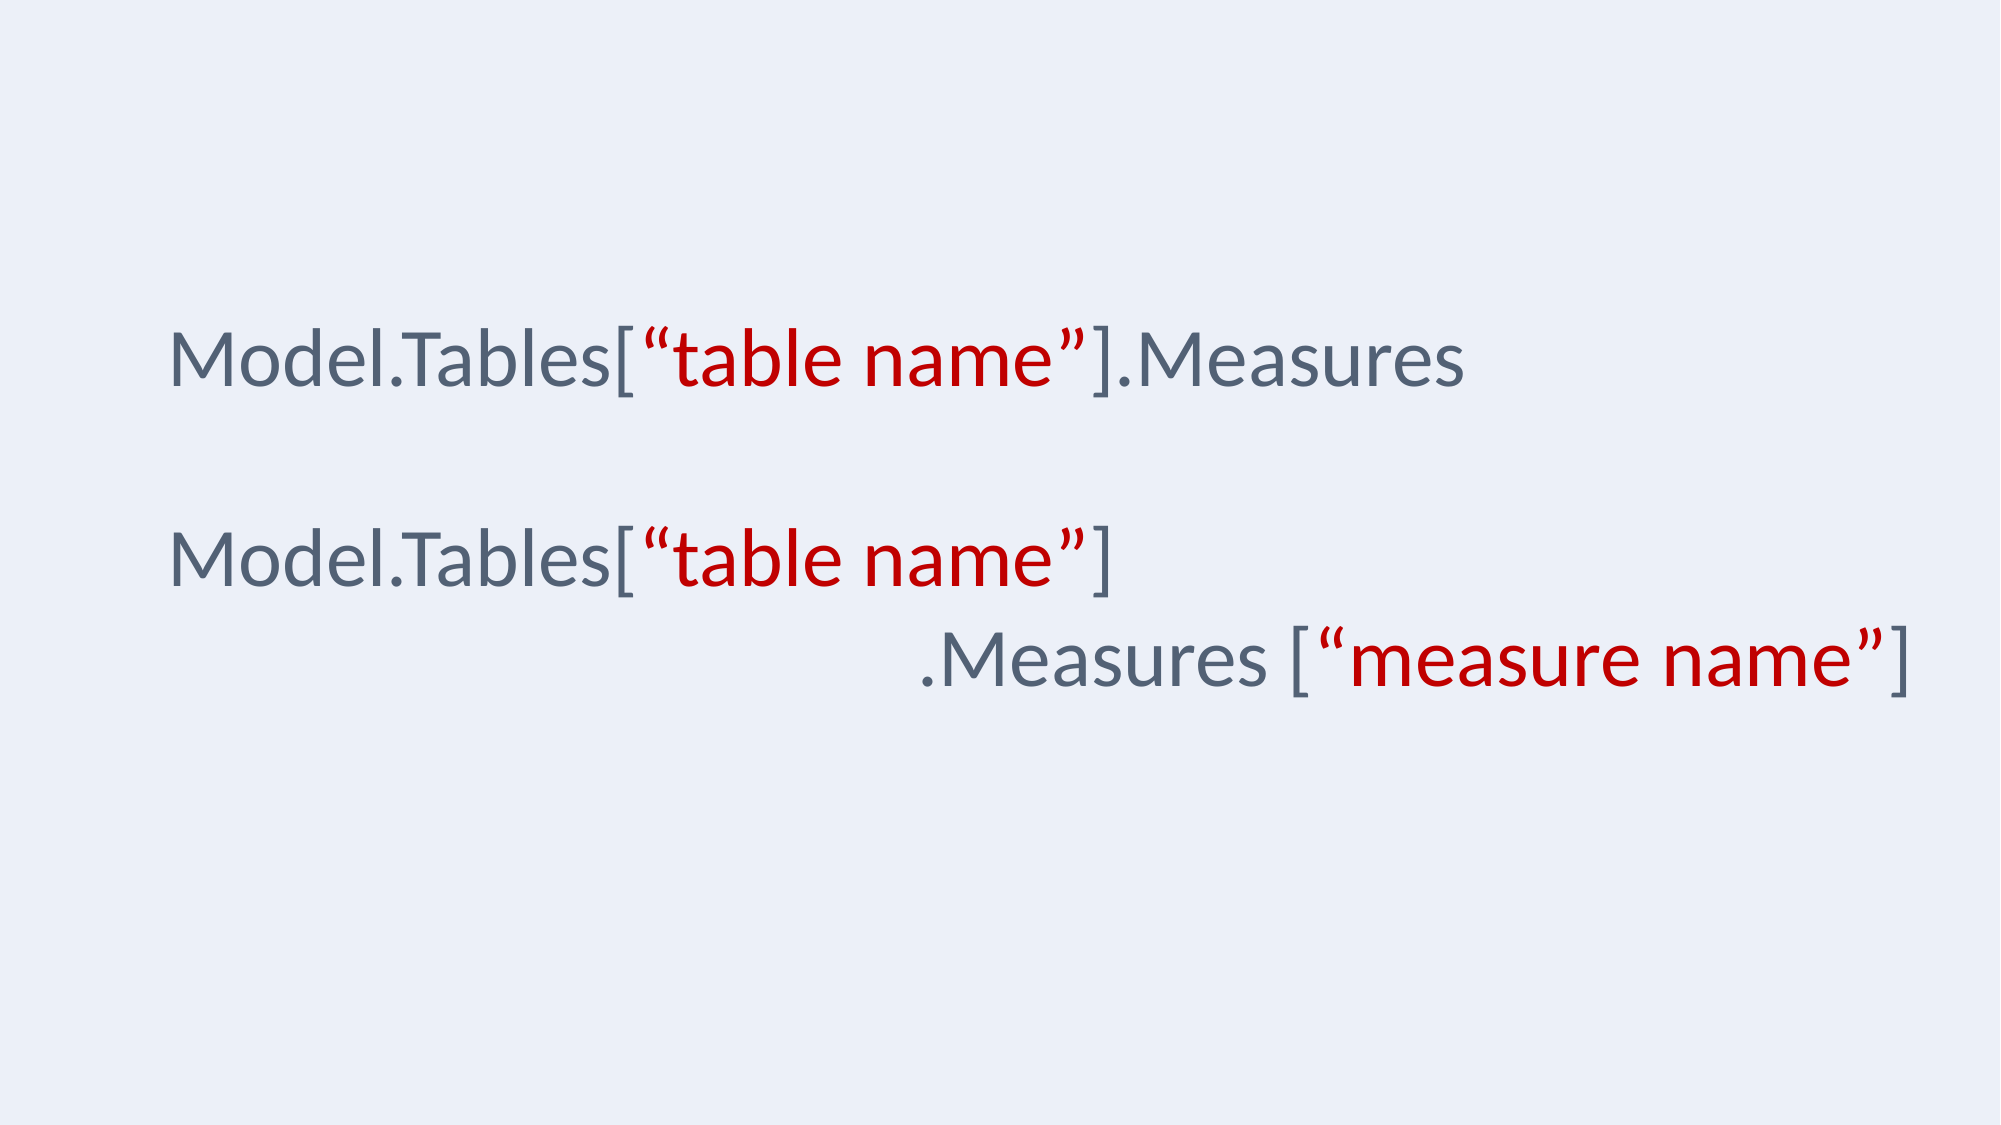

Model.Tables[“table name”].Measures

Model.Tables[“table name”]
					.Measures [“measure name”]